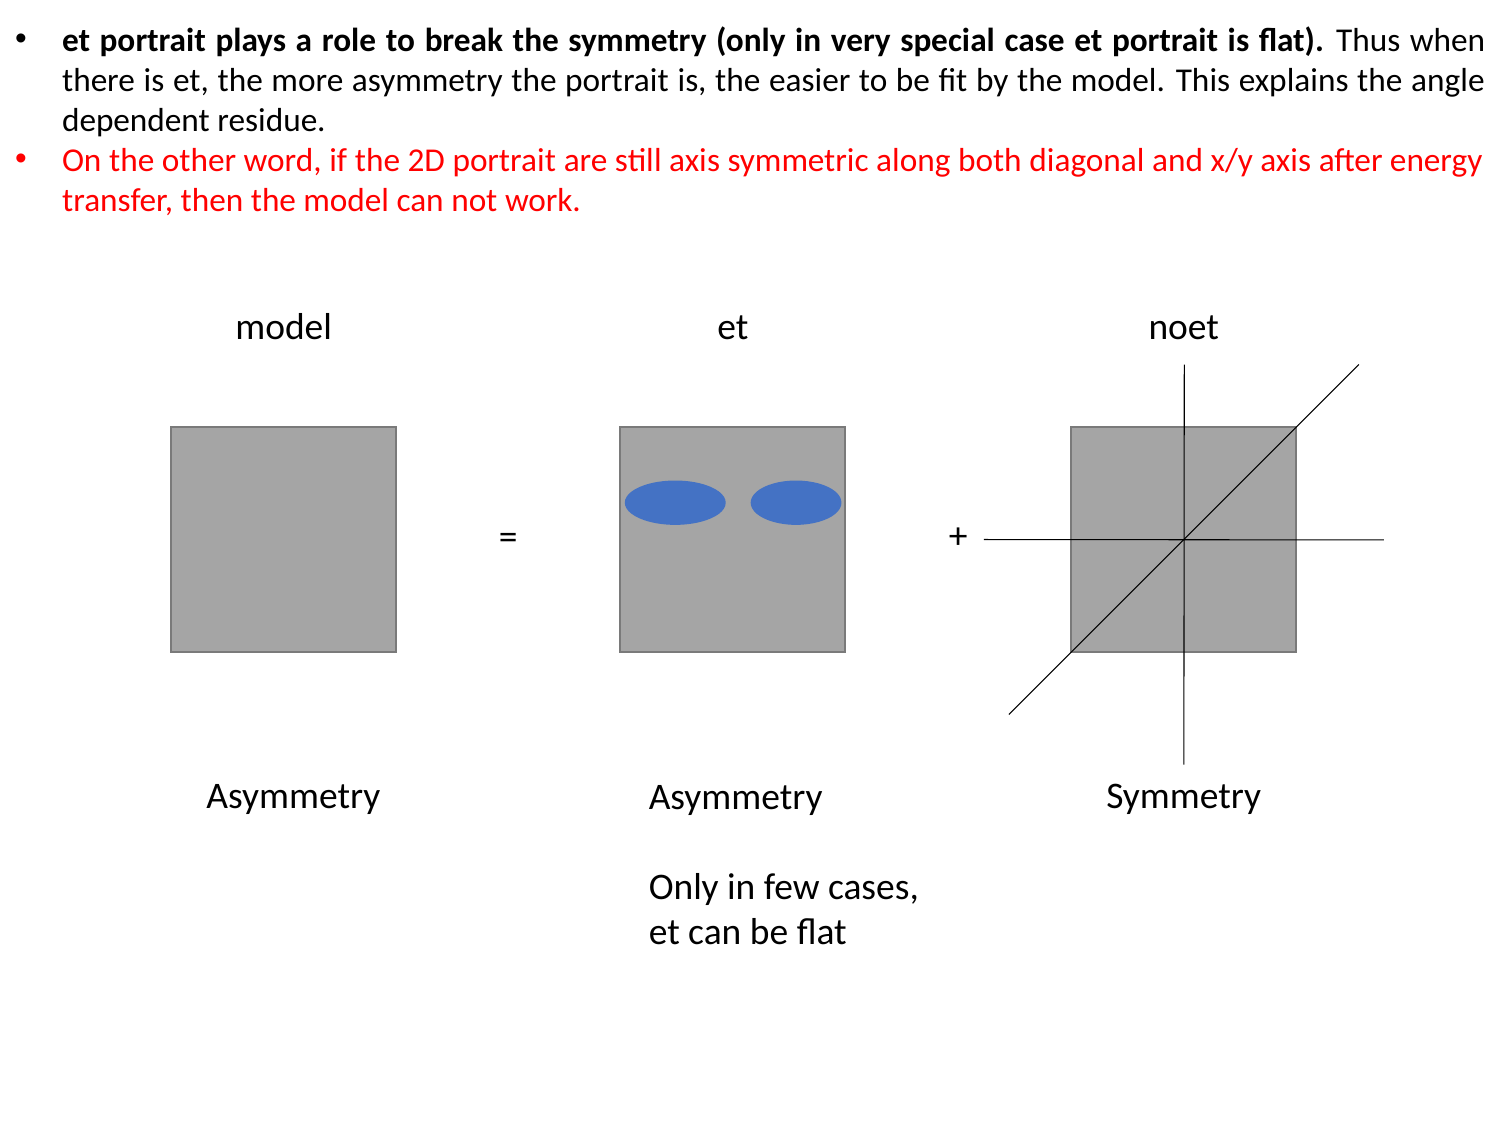

et portrait plays a role to break the symmetry (only in very special case et portrait is flat). Thus when there is et, the more asymmetry the portrait is, the easier to be fit by the model. This explains the angle dependent residue.
On the other word, if the 2D portrait are still axis symmetric along both diagonal and x/y axis after energy transfer, then the model can not work.
model
et
noet

+
=
Asymmetry
Symmetry
Asymmetry

Only in few cases,
et can be flat